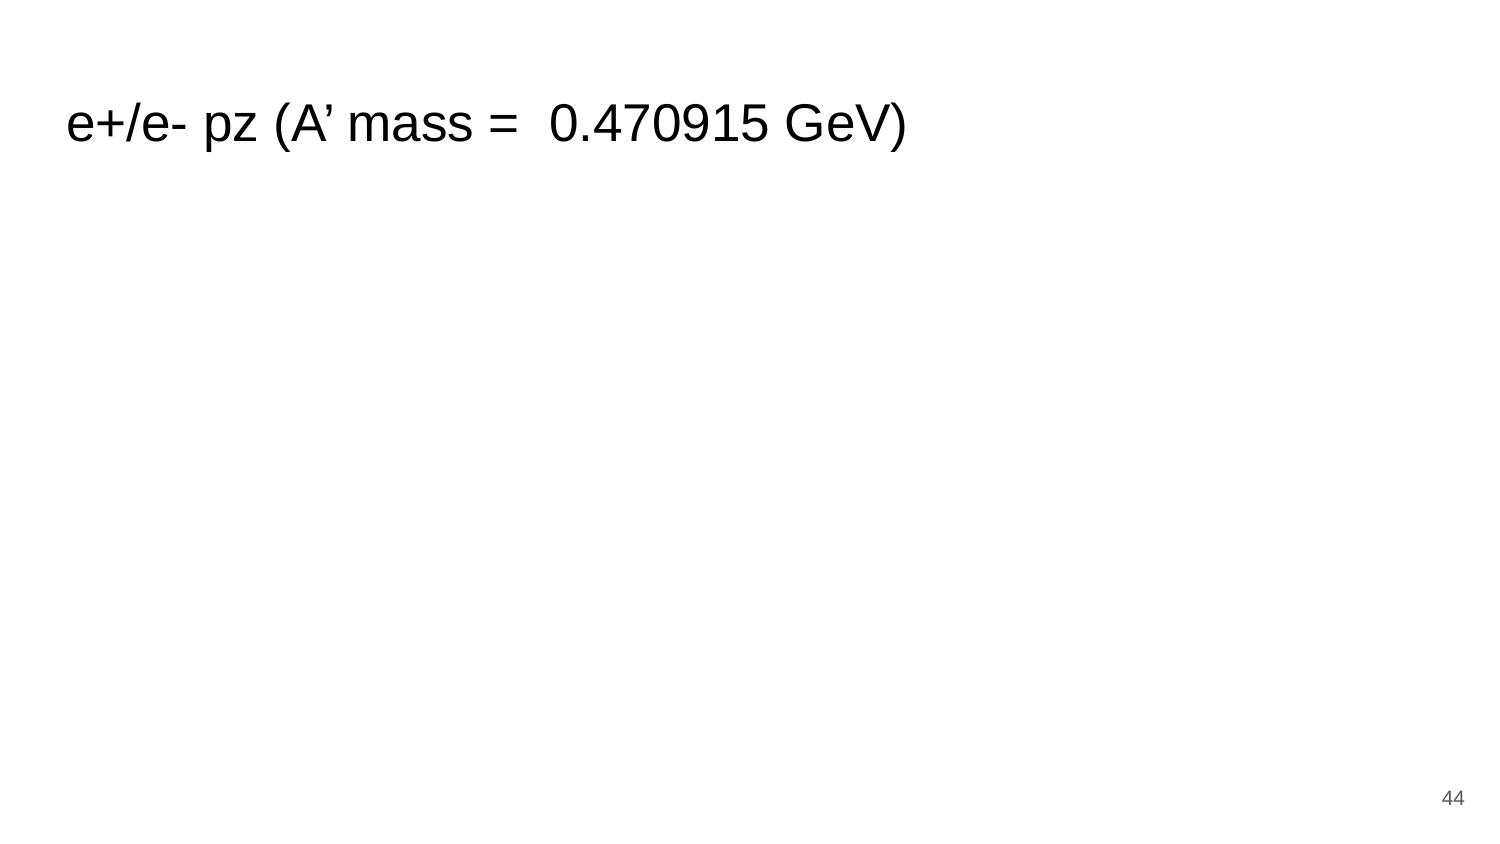

# e+/e- pz (A’ mass =  0.470915 GeV)
44